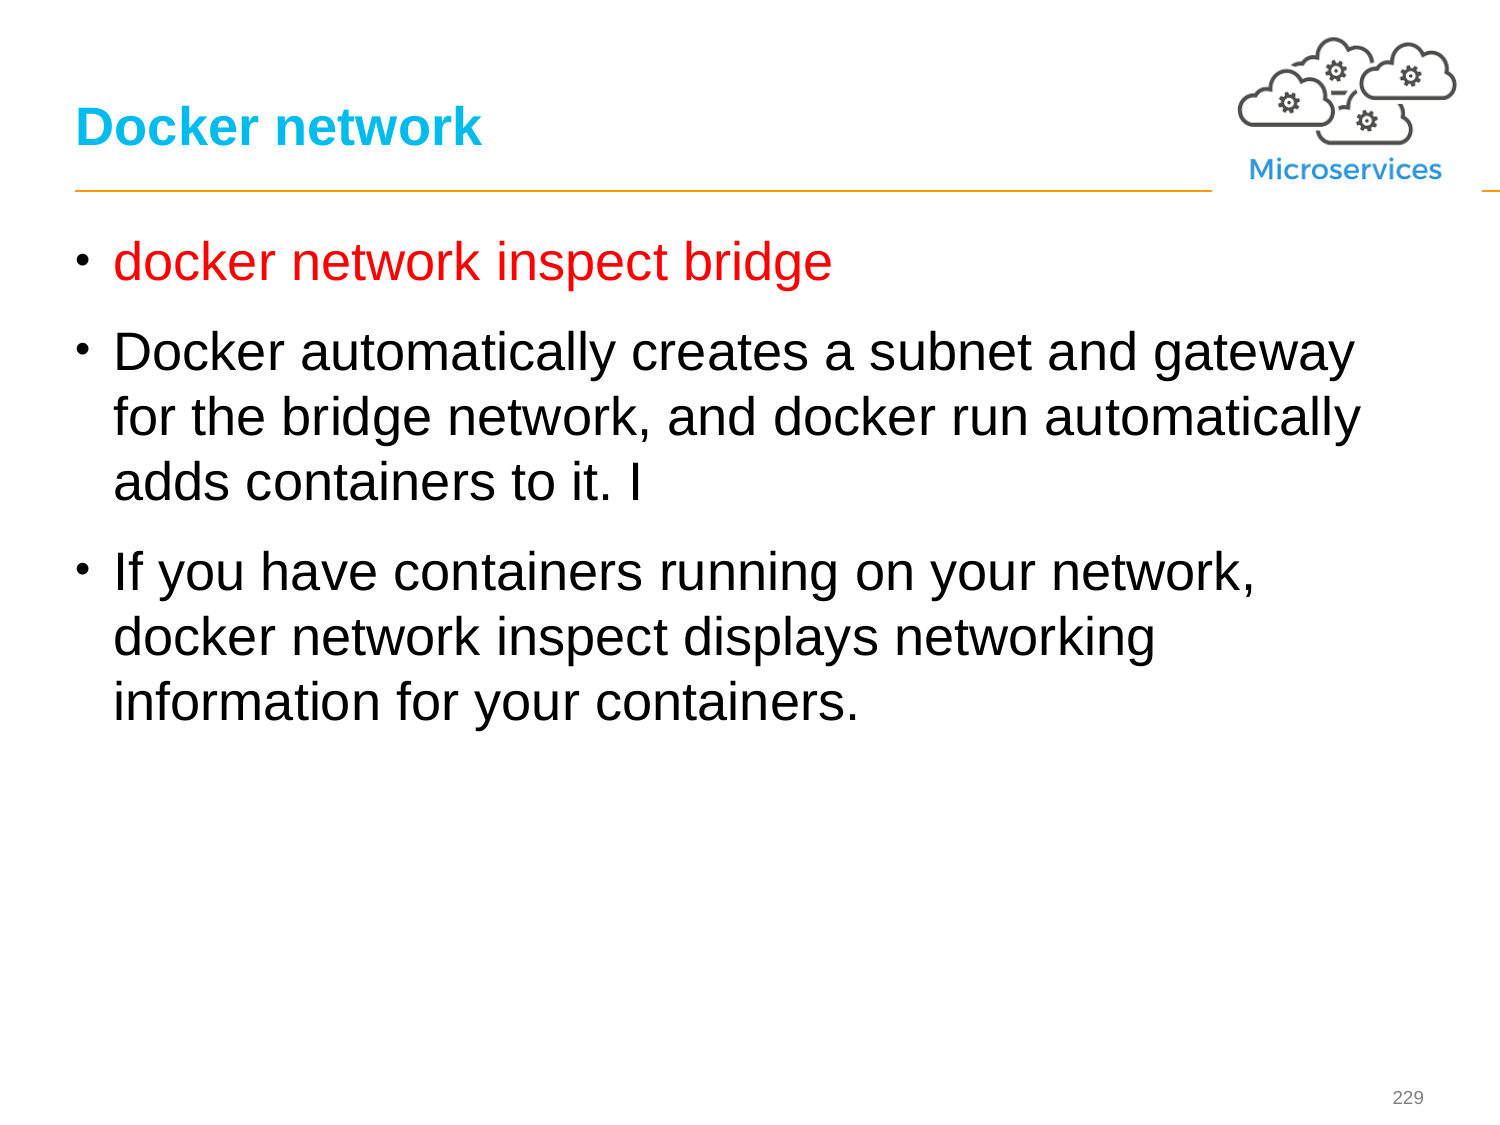

# Docker network
docker network inspect bridge
Docker automatically creates a subnet and gateway for the bridge network, and docker run automatically adds containers to it. I
If you have containers running on your network, docker network inspect displays networking information for your containers.